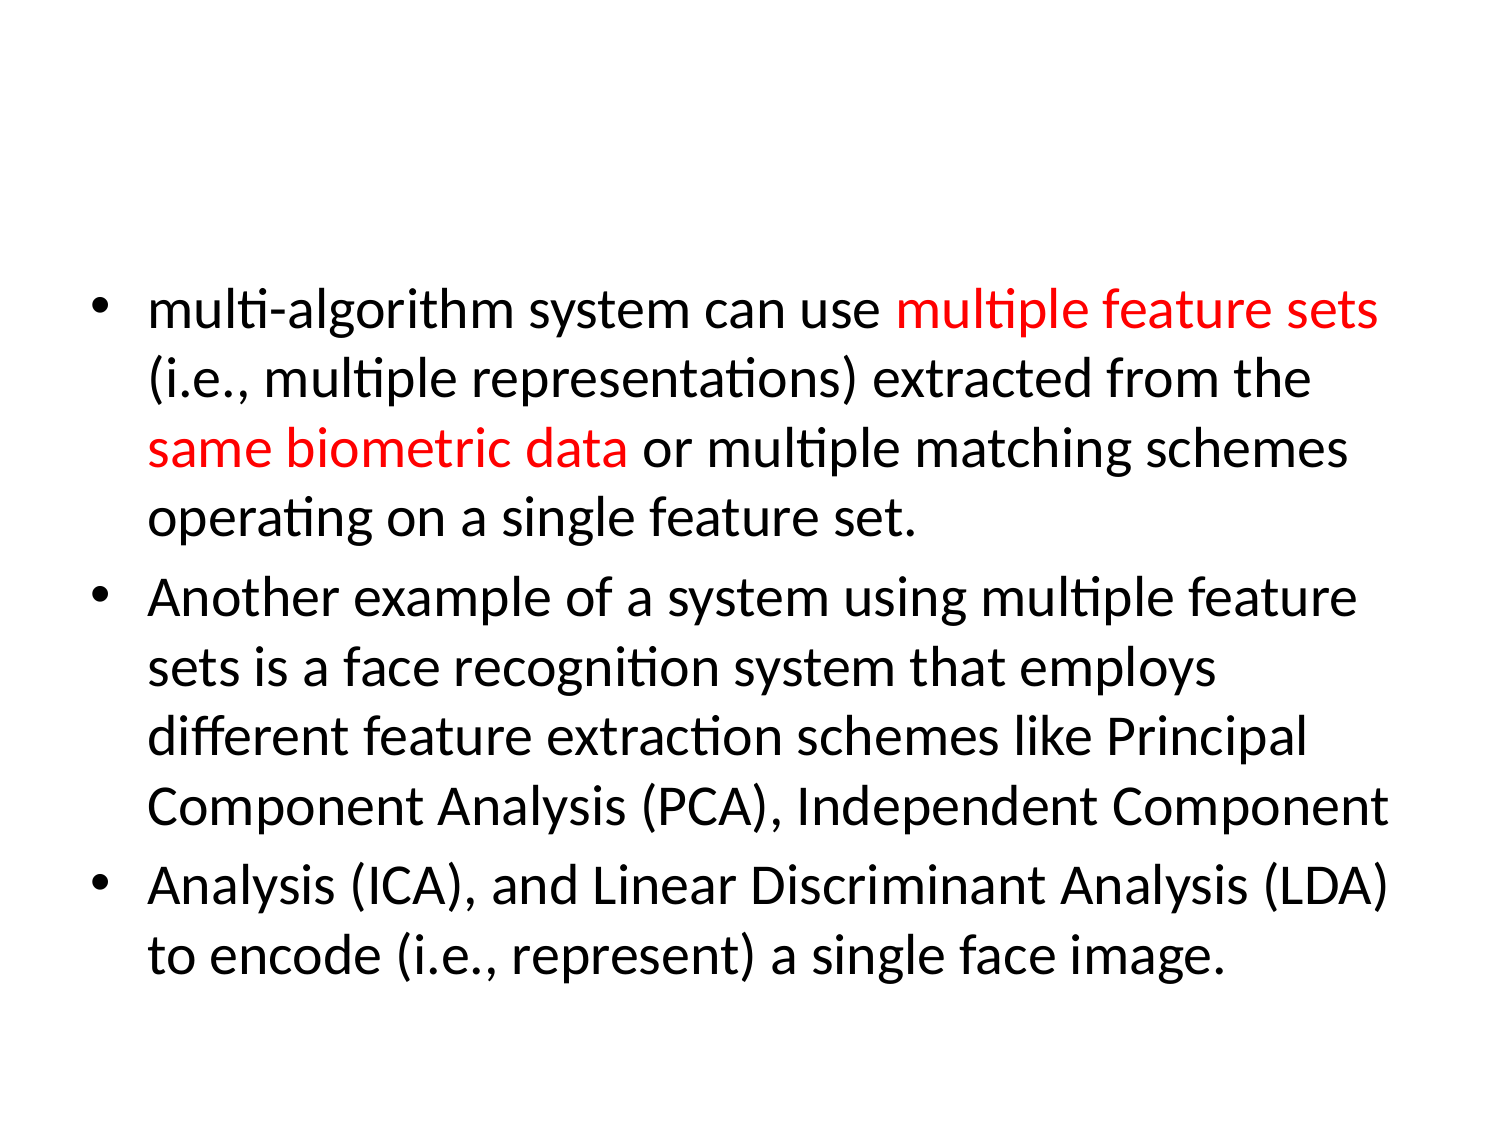

#
multi-algorithm system can use multiple feature sets (i.e., multiple representations) extracted from the same biometric data or multiple matching schemes operating on a single feature set.
Another example of a system using multiple feature sets is a face recognition system that employs different feature extraction schemes like Principal Component Analysis (PCA), Independent Component
Analysis (ICA), and Linear Discriminant Analysis (LDA) to encode (i.e., represent) a single face image.